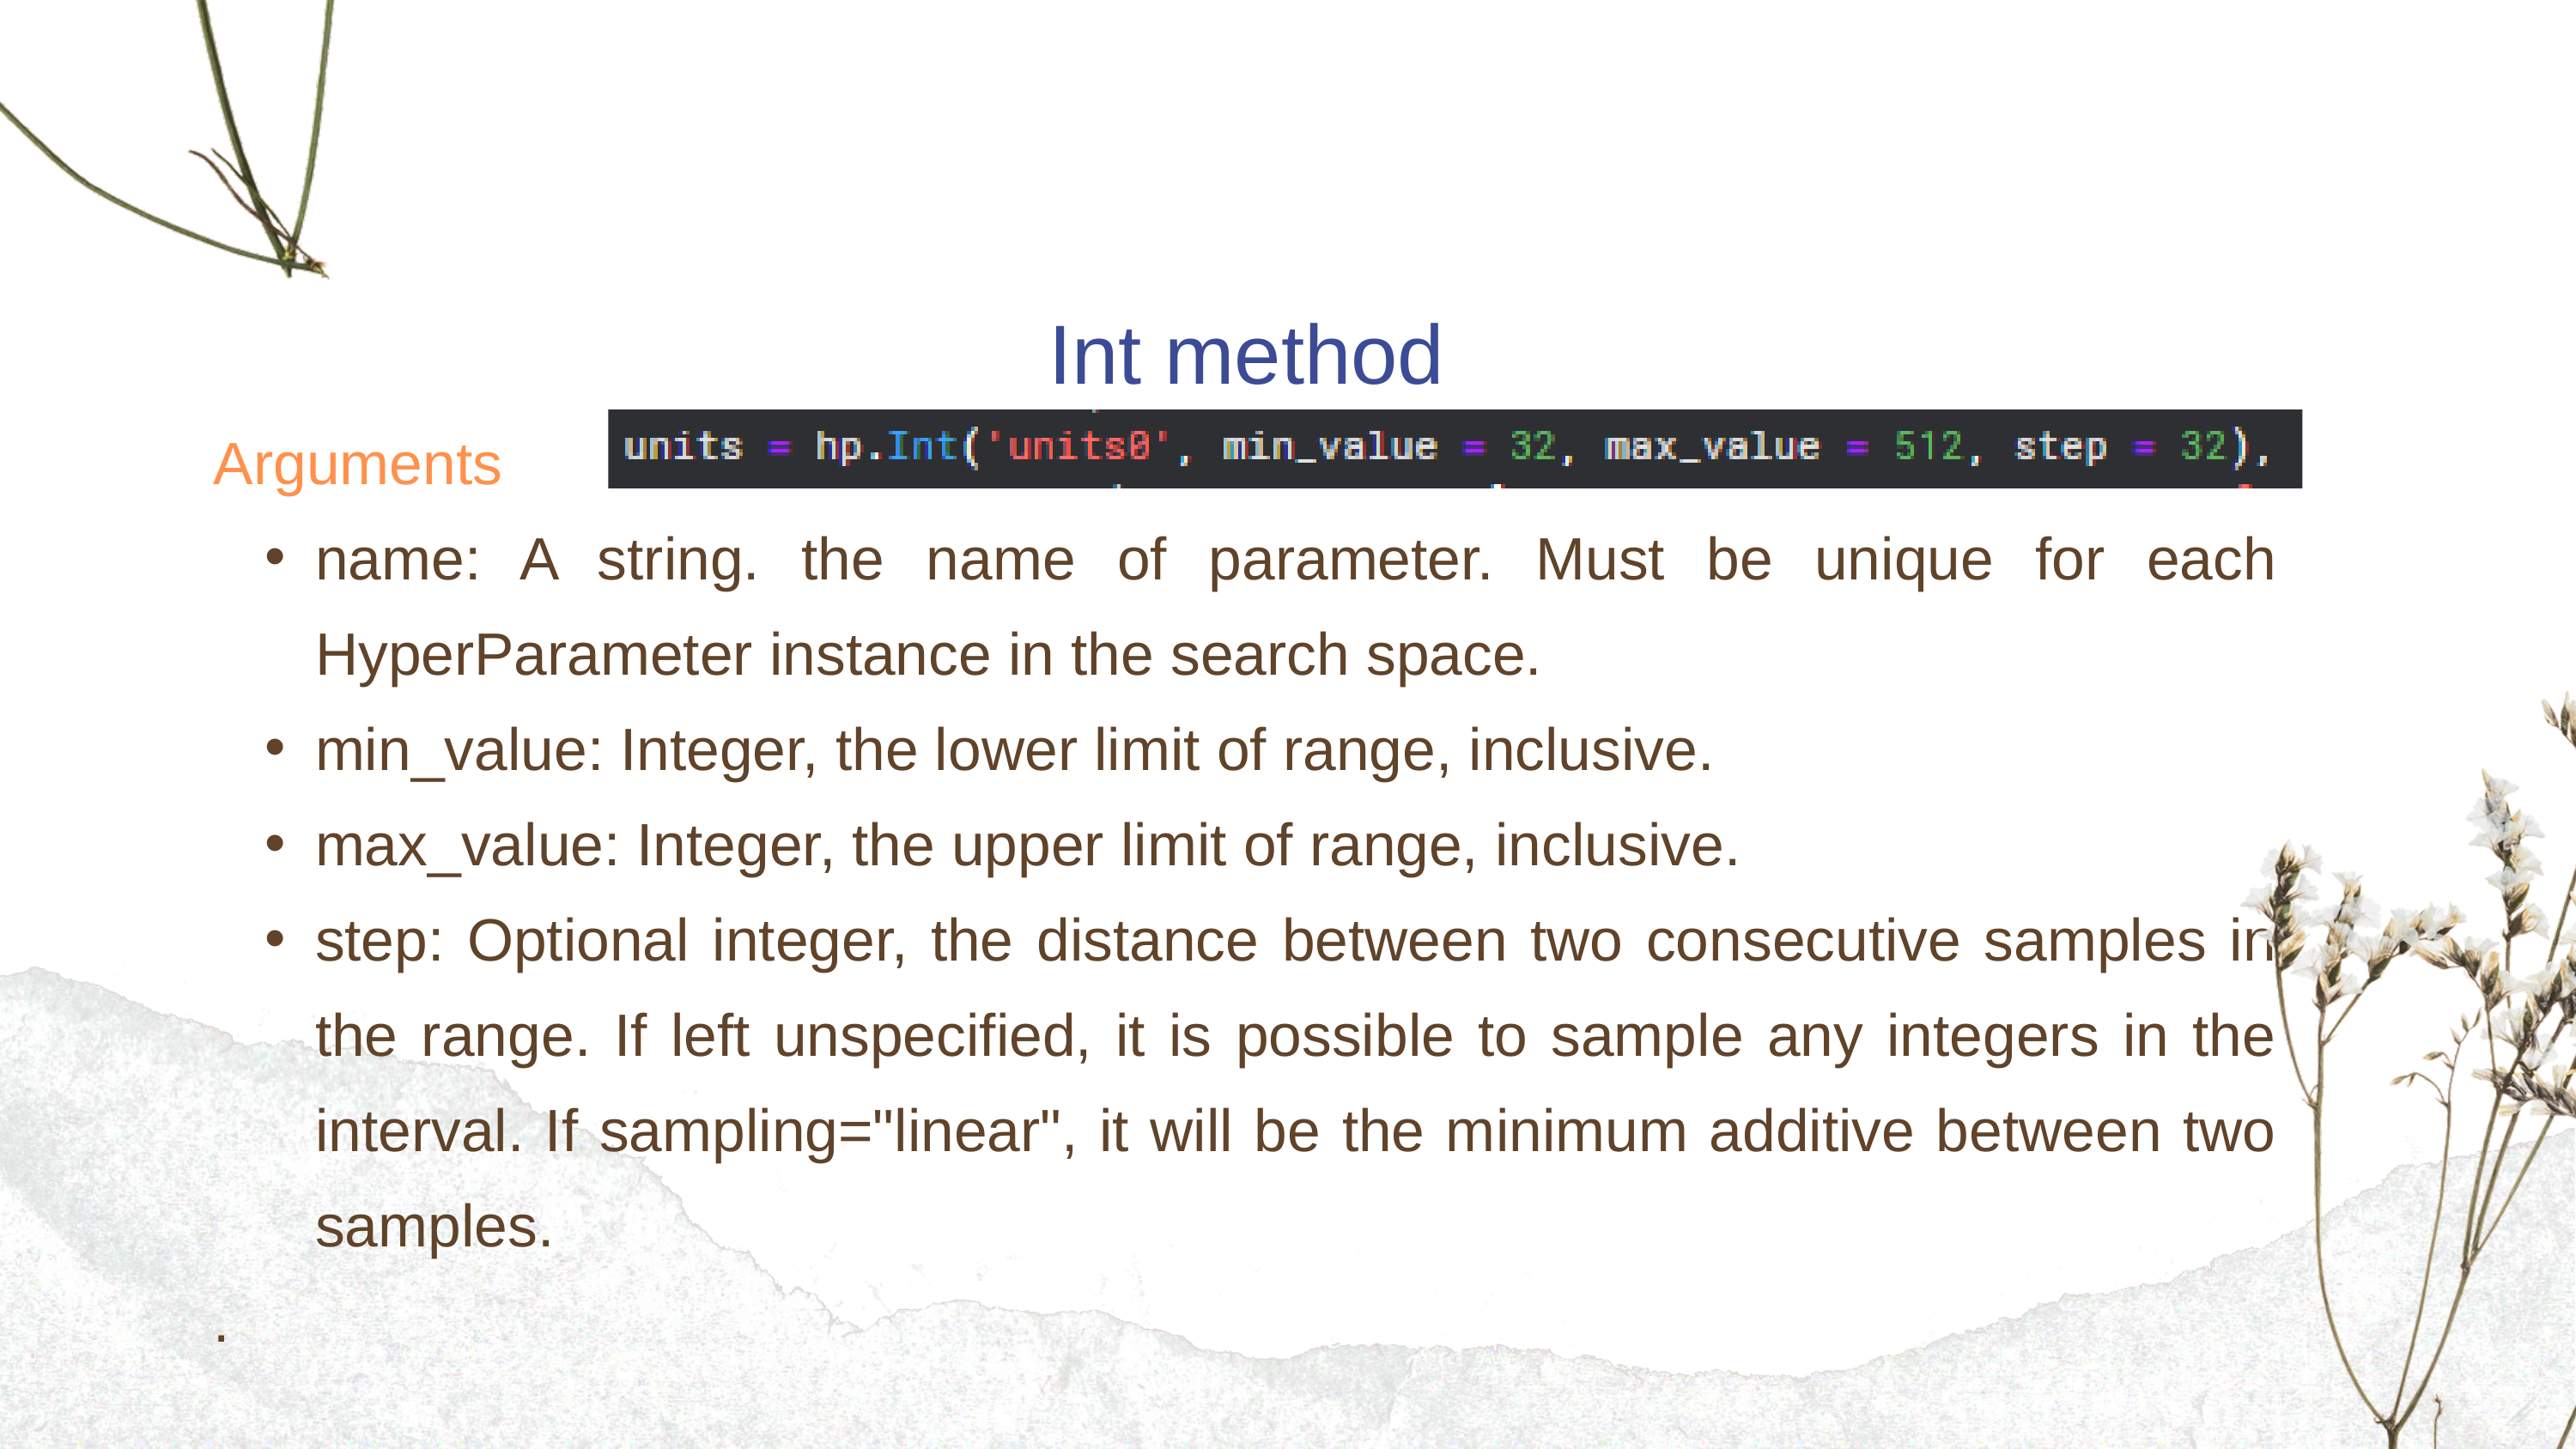

Int method
Arguments
name: A string. the name of parameter. Must be unique for each HyperParameter instance in the search space.
min_value: Integer, the lower limit of range, inclusive.
max_value: Integer, the upper limit of range, inclusive.
step: Optional integer, the distance between two consecutive samples in the range. If left unspecified, it is possible to sample any integers in the interval. If sampling="linear", it will be the minimum additive between two samples.
.